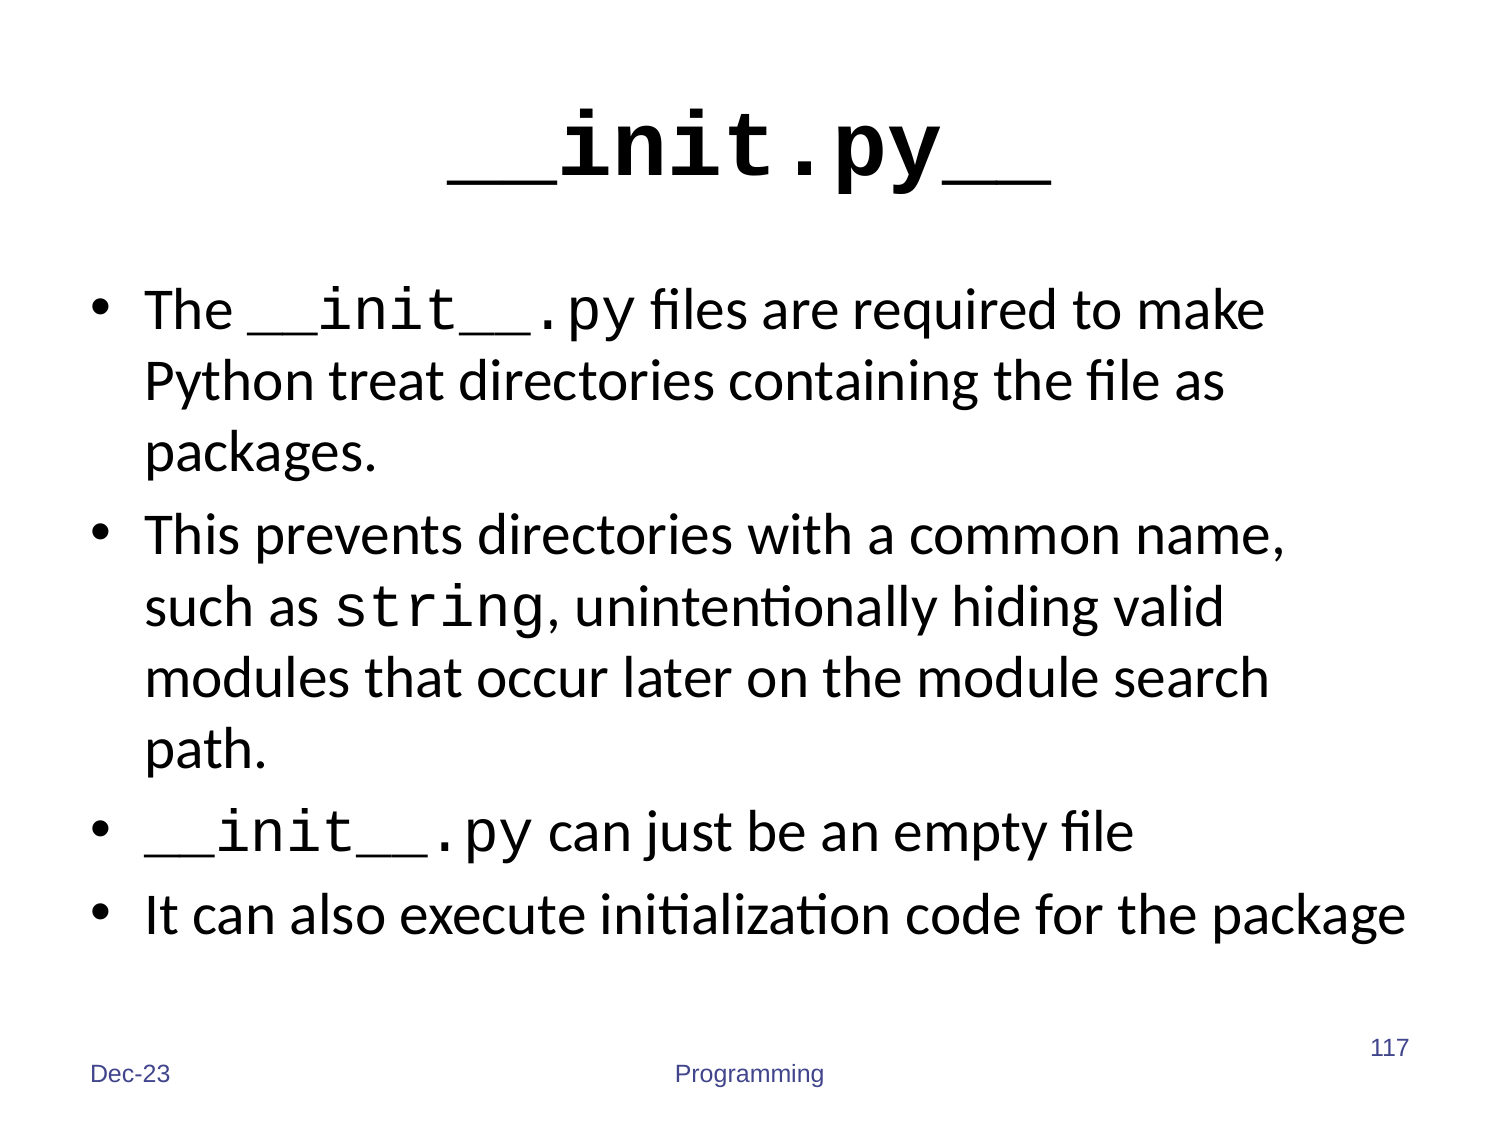

# __init.py__
The __init__.py files are required to make Python treat directories containing the file as packages.
This prevents directories with a common name, such as string, unintentionally hiding valid modules that occur later on the module search path.
__init__.py can just be an empty file
It can also execute initialization code for the package
117
Dec-23
Programming